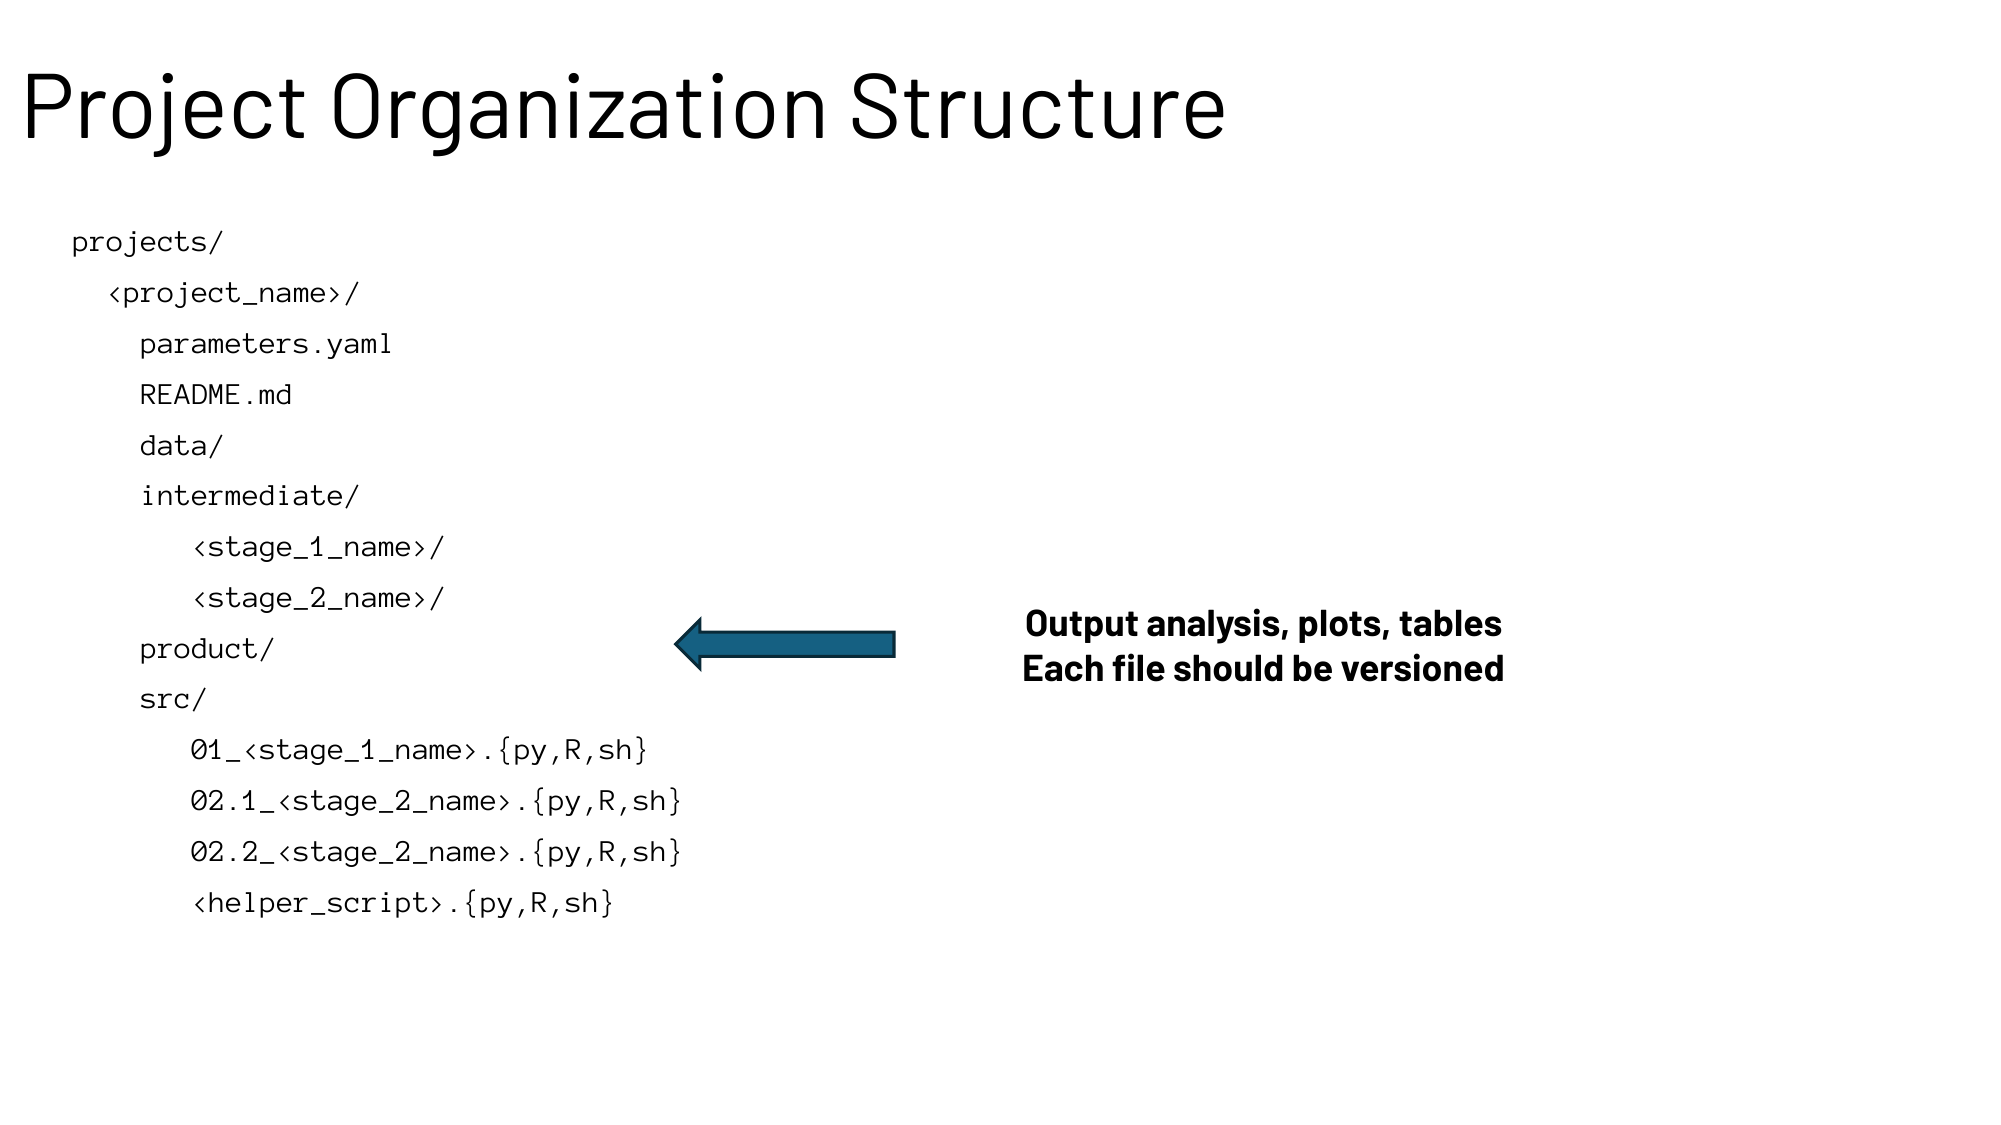

# Project Organization Structure
projects/
  <project_name>/
    parameters.yaml
    README.md
    data/
    intermediate/
       <stage_1_name>/
       <stage_2_name>/
    product/
    src/
       01_<stage_1_name>.{py,R,sh}
       02.1_<stage_2_name>.{py,R,sh}
       02.2_<stage_2_name>.{py,R,sh}
       <helper_script>.{py,R,sh}
Output analysis, plots, tables
Each file should be versioned